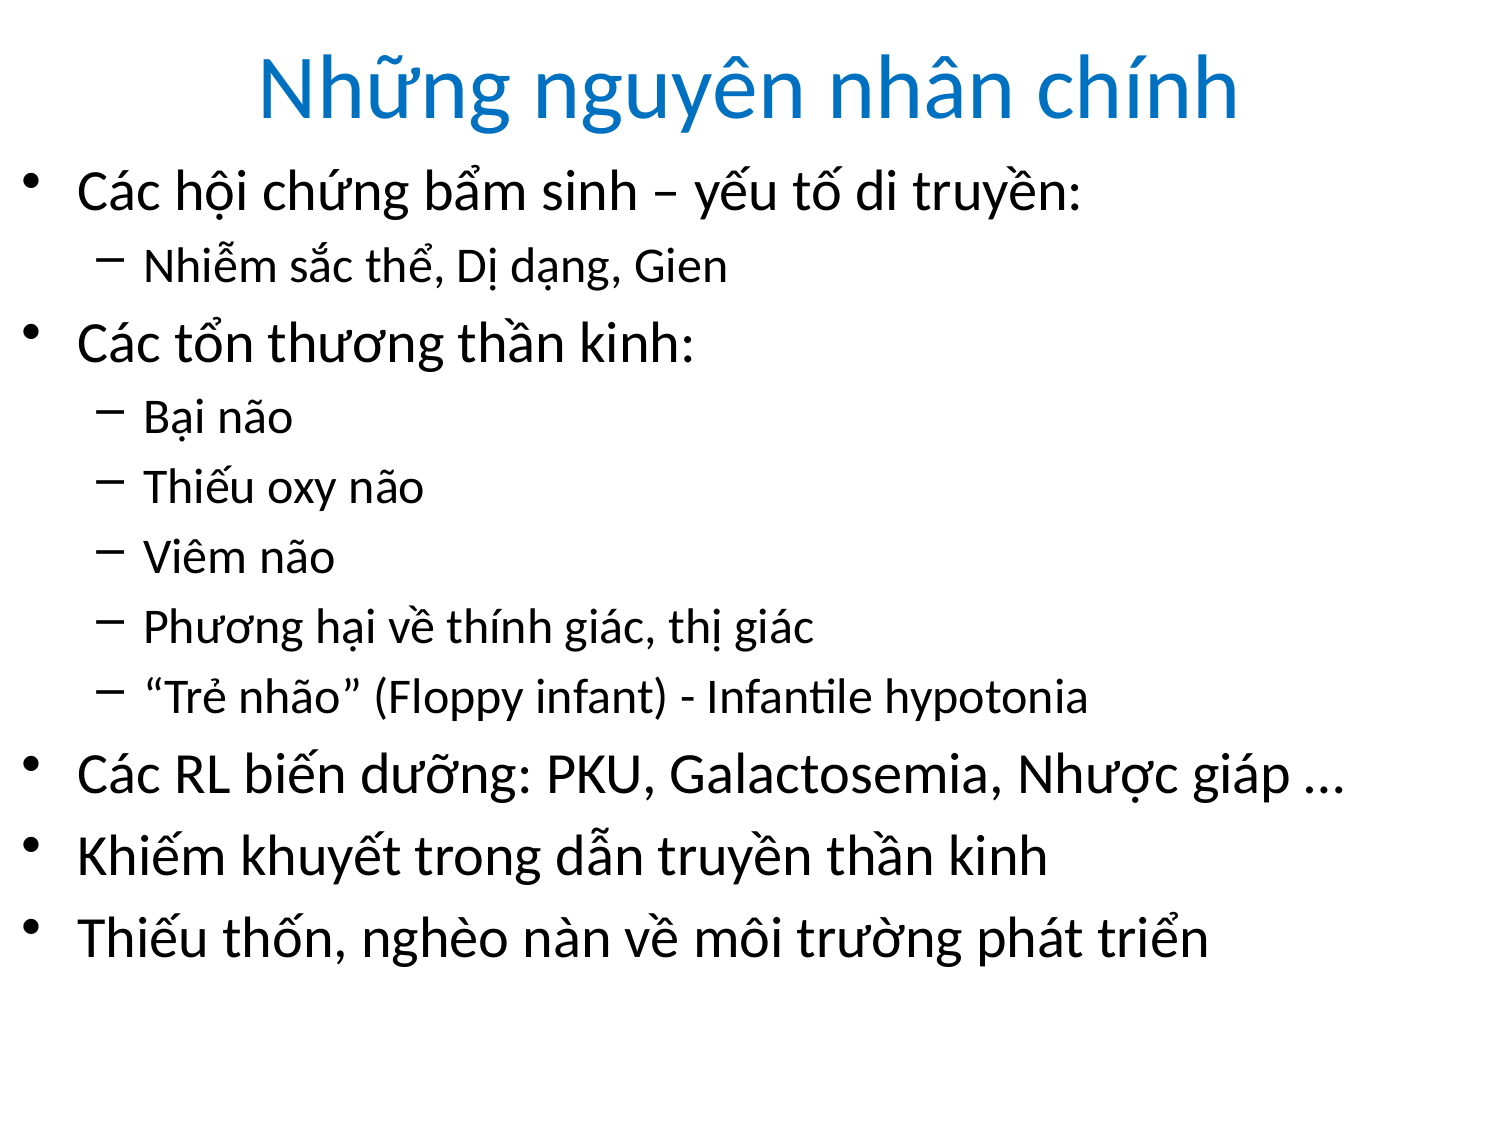

# Những nguyên nhân chính
Các hội chứng bẩm sinh – yếu tố di truyền:
Nhiễm sắc thể, Dị dạng, Gien
Các tổn thương thần kinh:
Bại não
Thiếu oxy não
Viêm não
Phương hại về thính giác, thị giác
“Trẻ nhão” (Floppy infant) - Infantile hypotonia
Các RL biến dưỡng: PKU, Galactosemia, Nhược giáp …
Khiếm khuyết trong dẫn truyền thần kinh
Thiếu thốn, nghèo nàn về môi trường phát triển